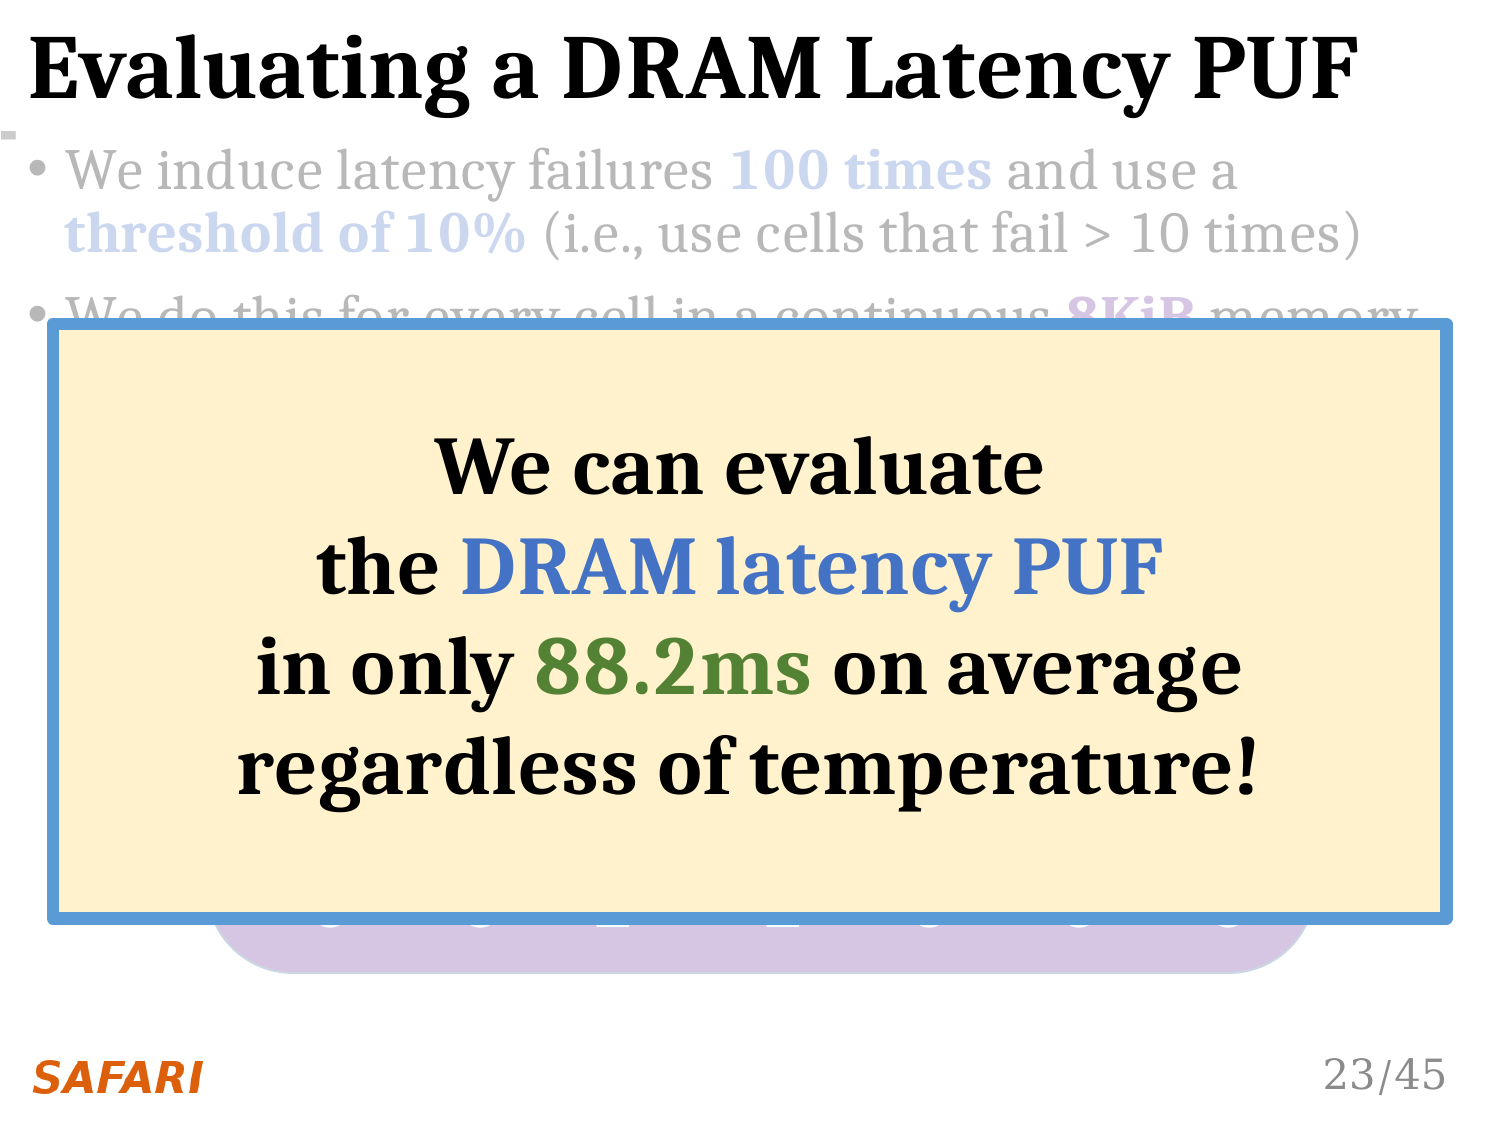

# Evaluating a DRAM Latency PUF

We induce latency failures 100 times and use a threshold of 10% (i.e., use cells that fail > 10 times)
We do this for every cell in a continuous 8KiB memory region, that we refer to as a PUF memory segment

We can evaluate
the DRAM latency PUF
in only 88.2ms on average
regardless of temperature!

PUF Response

0     0     0     1     0     0     1
1     0     0     1     1     0     0
0     0    1      1     0     0     0